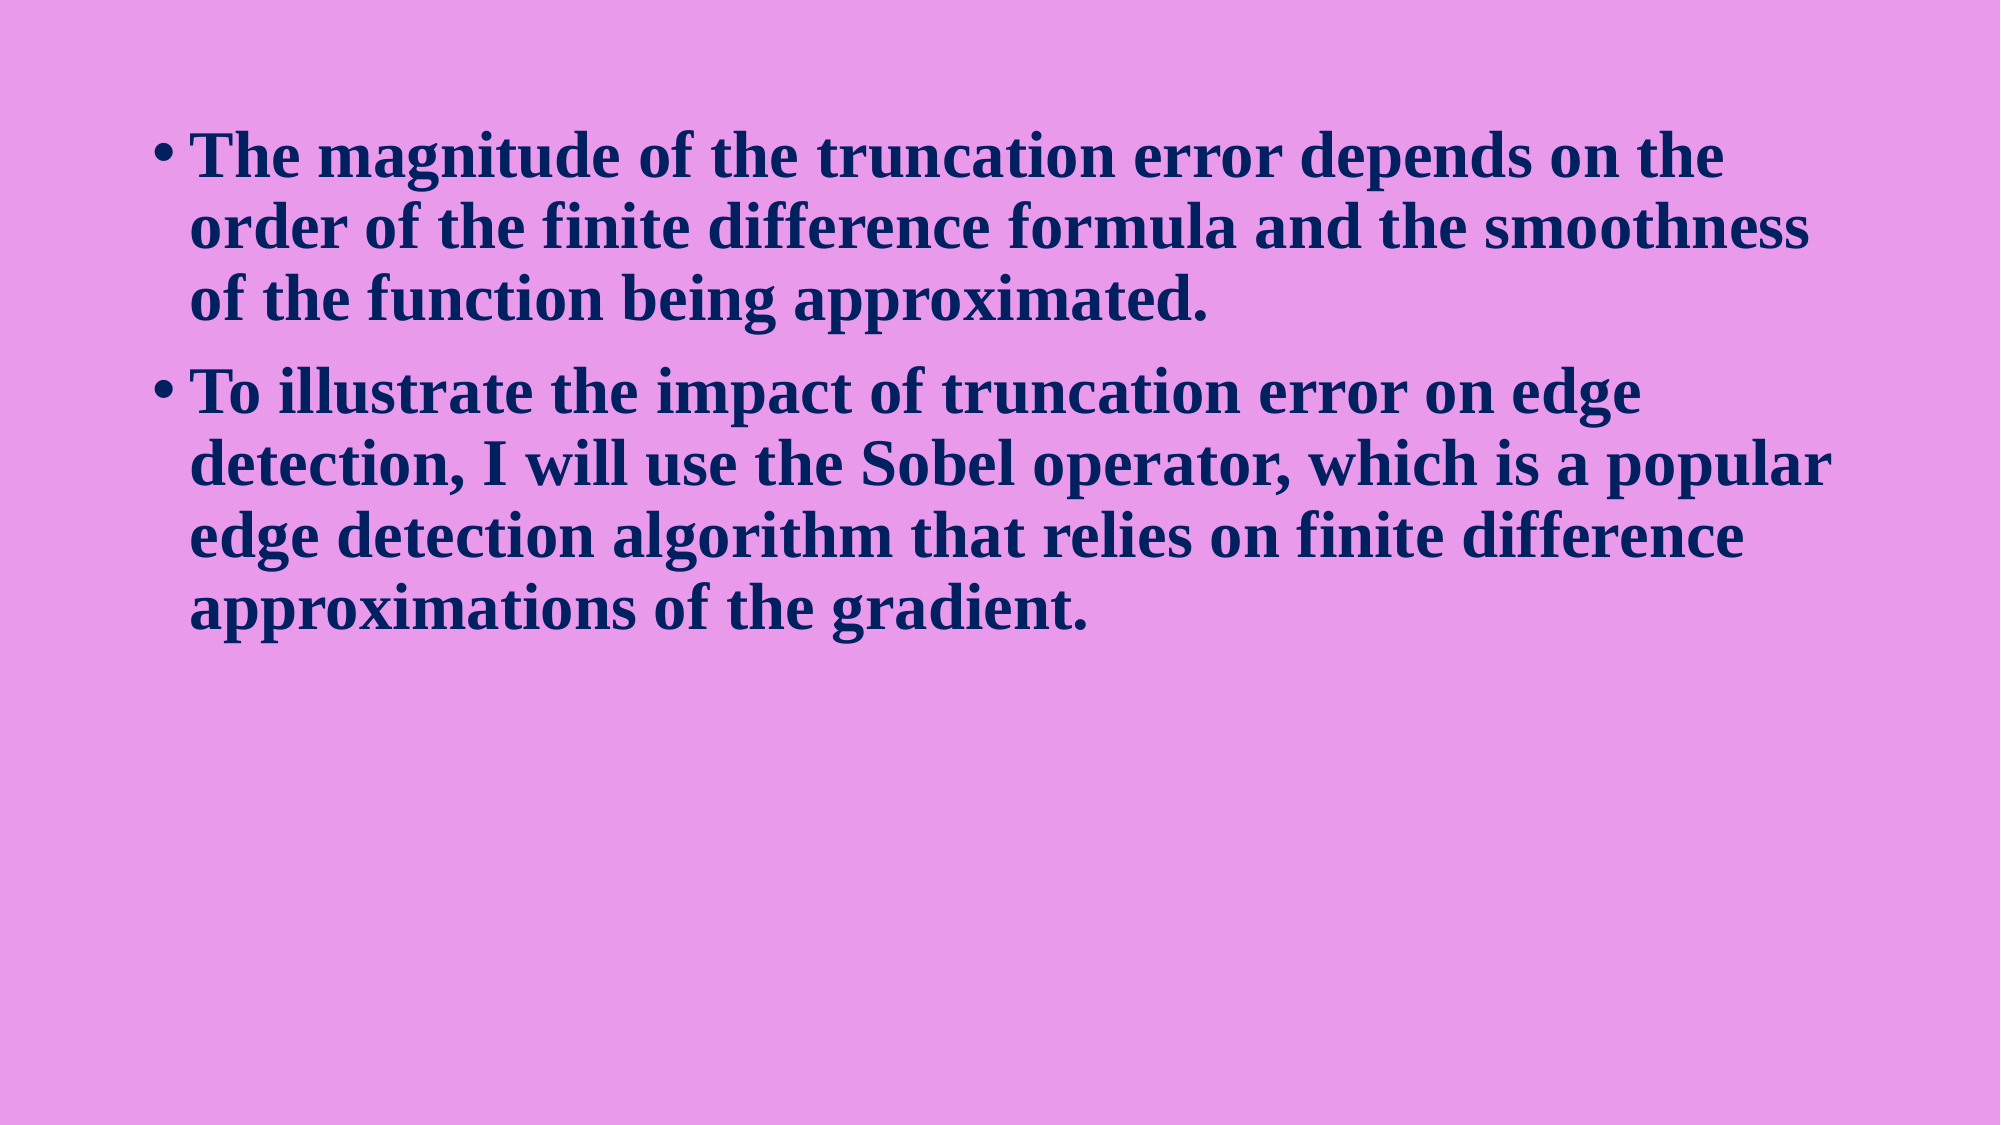

The magnitude of the truncation error depends on the order of the finite difference formula and the smoothness of the function being approximated.
To illustrate the impact of truncation error on edge detection, I will use the Sobel operator, which is a popular edge detection algorithm that relies on finite difference approximations of the gradient.